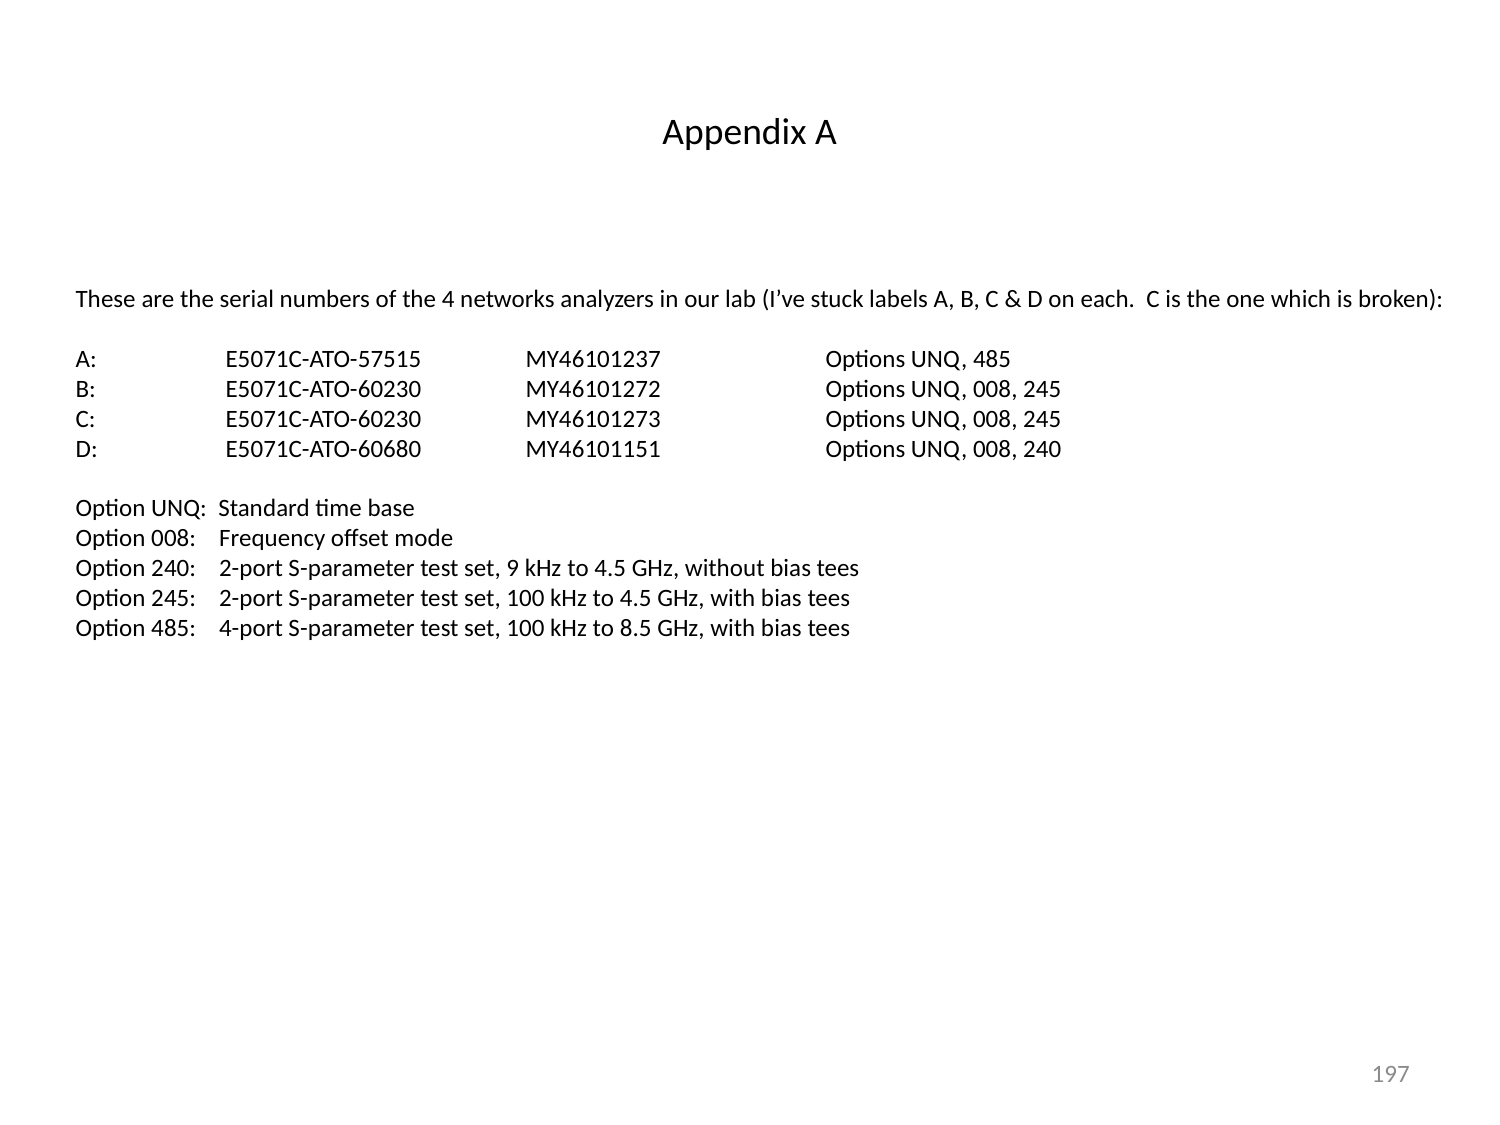

Appendix A
These are the serial numbers of the 4 networks analyzers in our lab (I’ve stuck labels A, B, C & D on each.  C is the one which is broken):

A:	E5071C-ATO-57515	MY46101237		Options UNQ, 485
B:	E5071C-ATO-60230	MY46101272		Options UNQ, 008, 245
C:	E5071C-ATO-60230	MY46101273		Options UNQ, 008, 245
D:  	E5071C-ATO-60680	MY46101151		Options UNQ, 008, 240

Option UNQ:  Standard time base
Option 008:    Frequency offset mode
Option 240:    2-port S-parameter test set, 9 kHz to 4.5 GHz, without bias tees
Option 245:    2-port S-parameter test set, 100 kHz to 4.5 GHz, with bias tees
Option 485:    4-port S-parameter test set, 100 kHz to 8.5 GHz, with bias tees
197